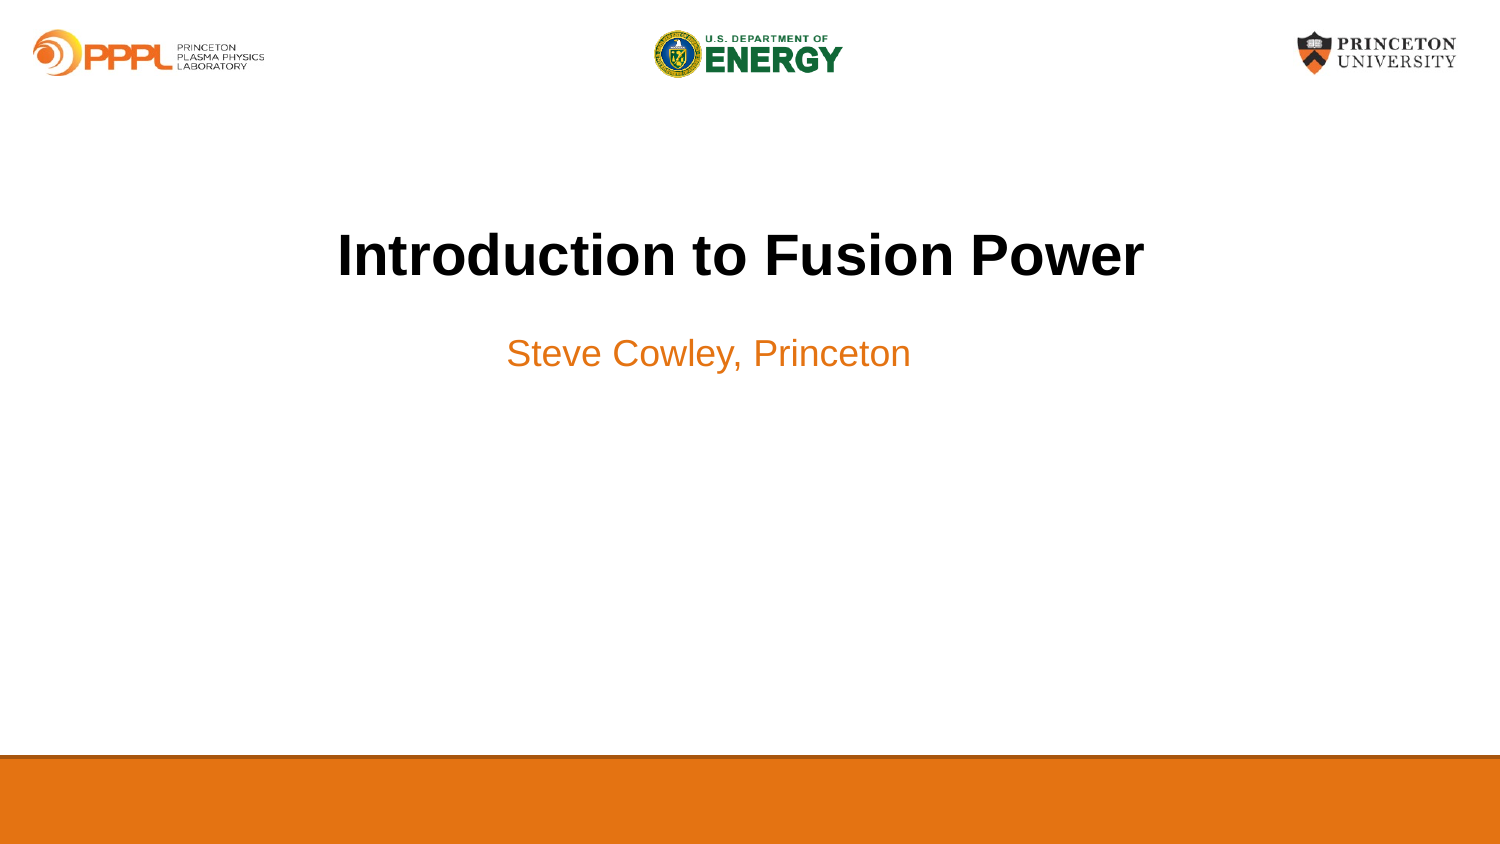

# Introduction to Fusion Power
Steve Cowley, Princeton